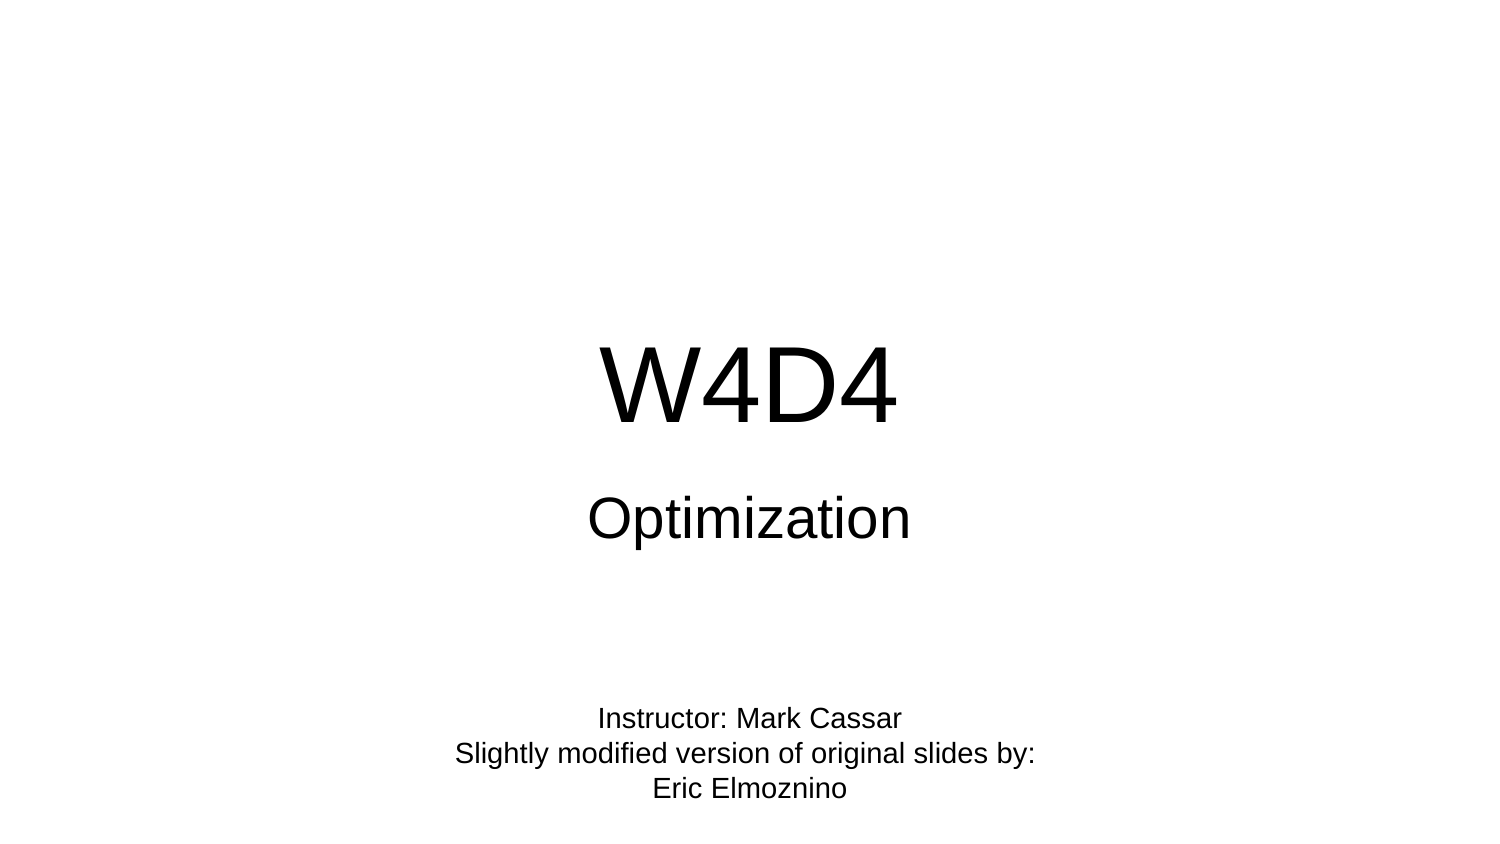

# W4D4
Optimization
Instructor: Mark Cassar
Slightly modified version of original slides by:
Eric Elmoznino